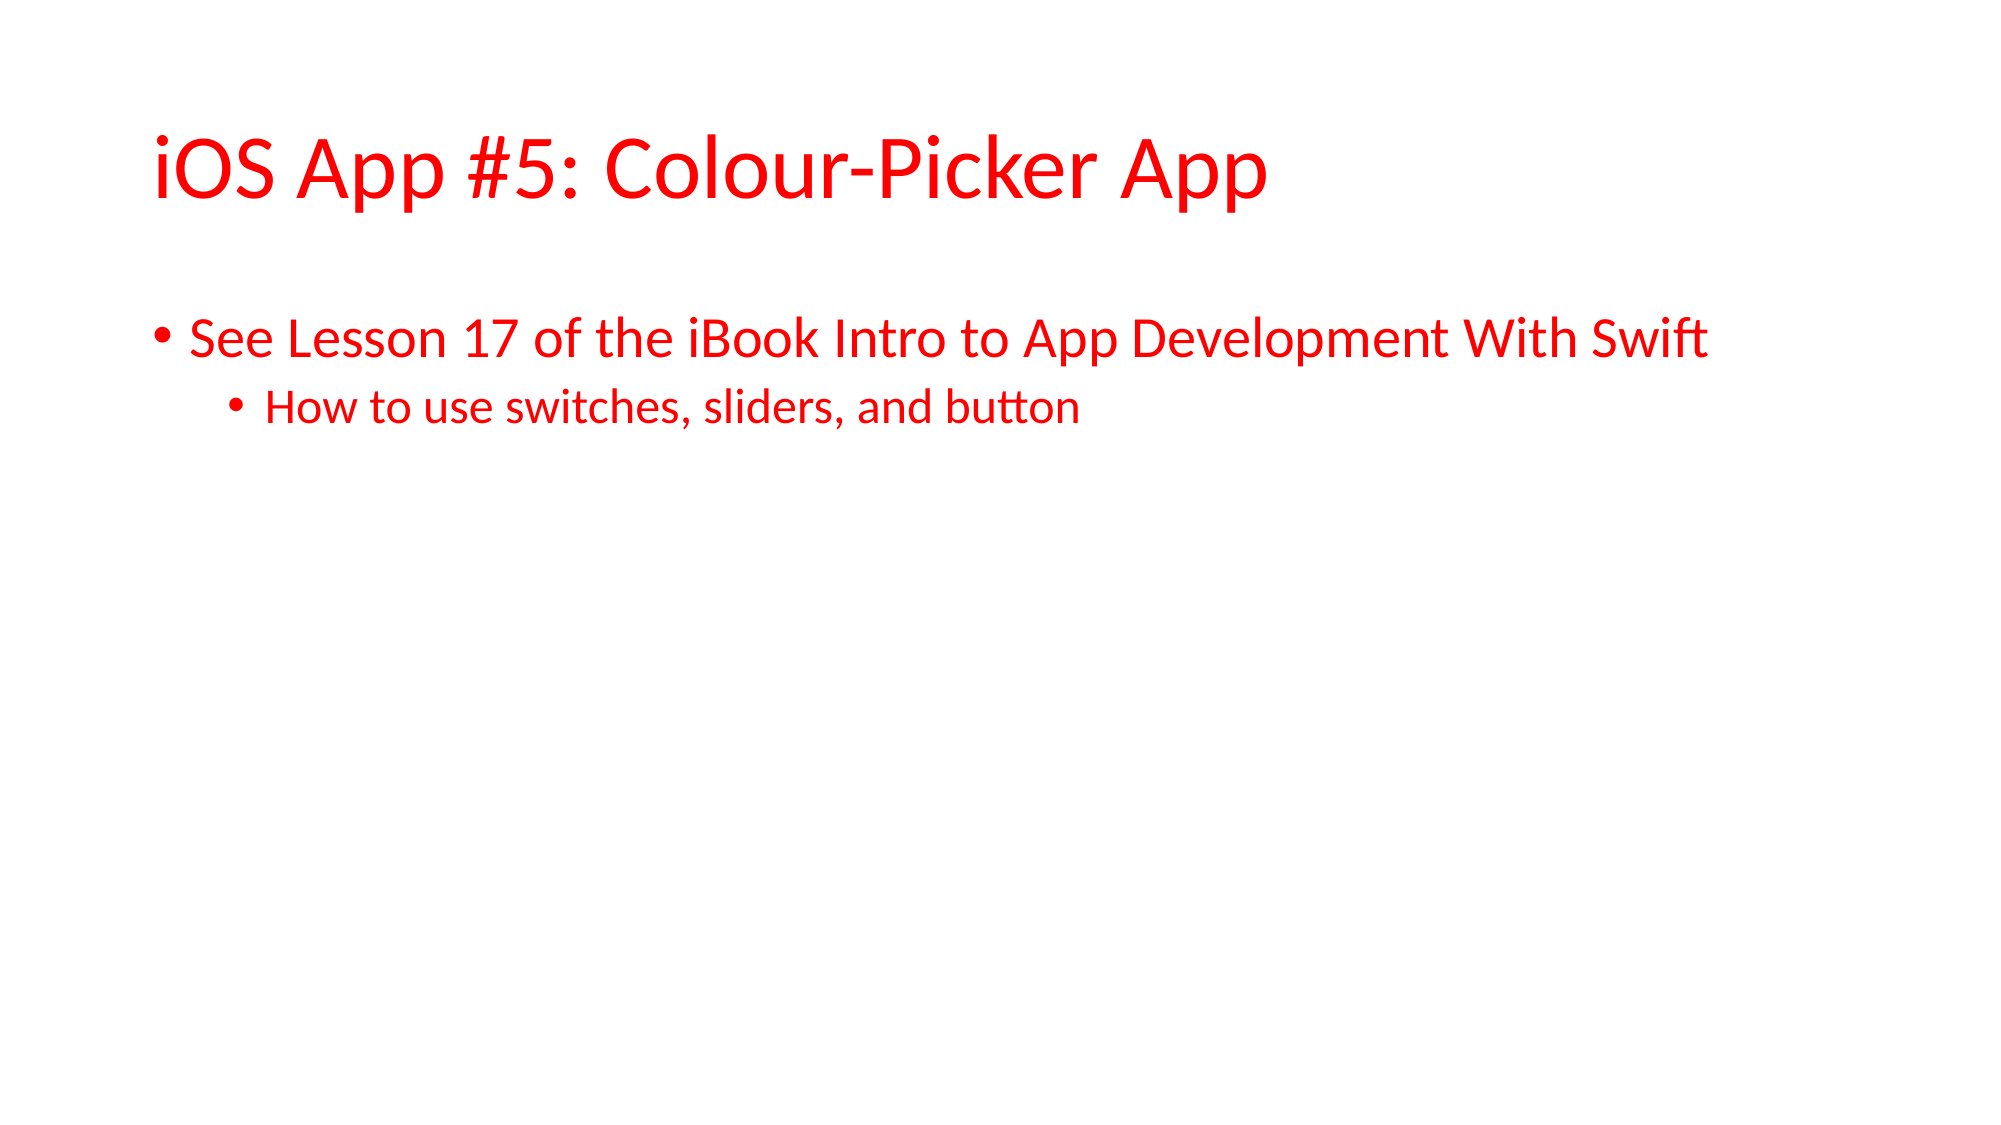

# iOS App #5: Colour-Picker App
See Lesson 17 of the iBook Intro to App Development With Swift
How to use switches, sliders, and button